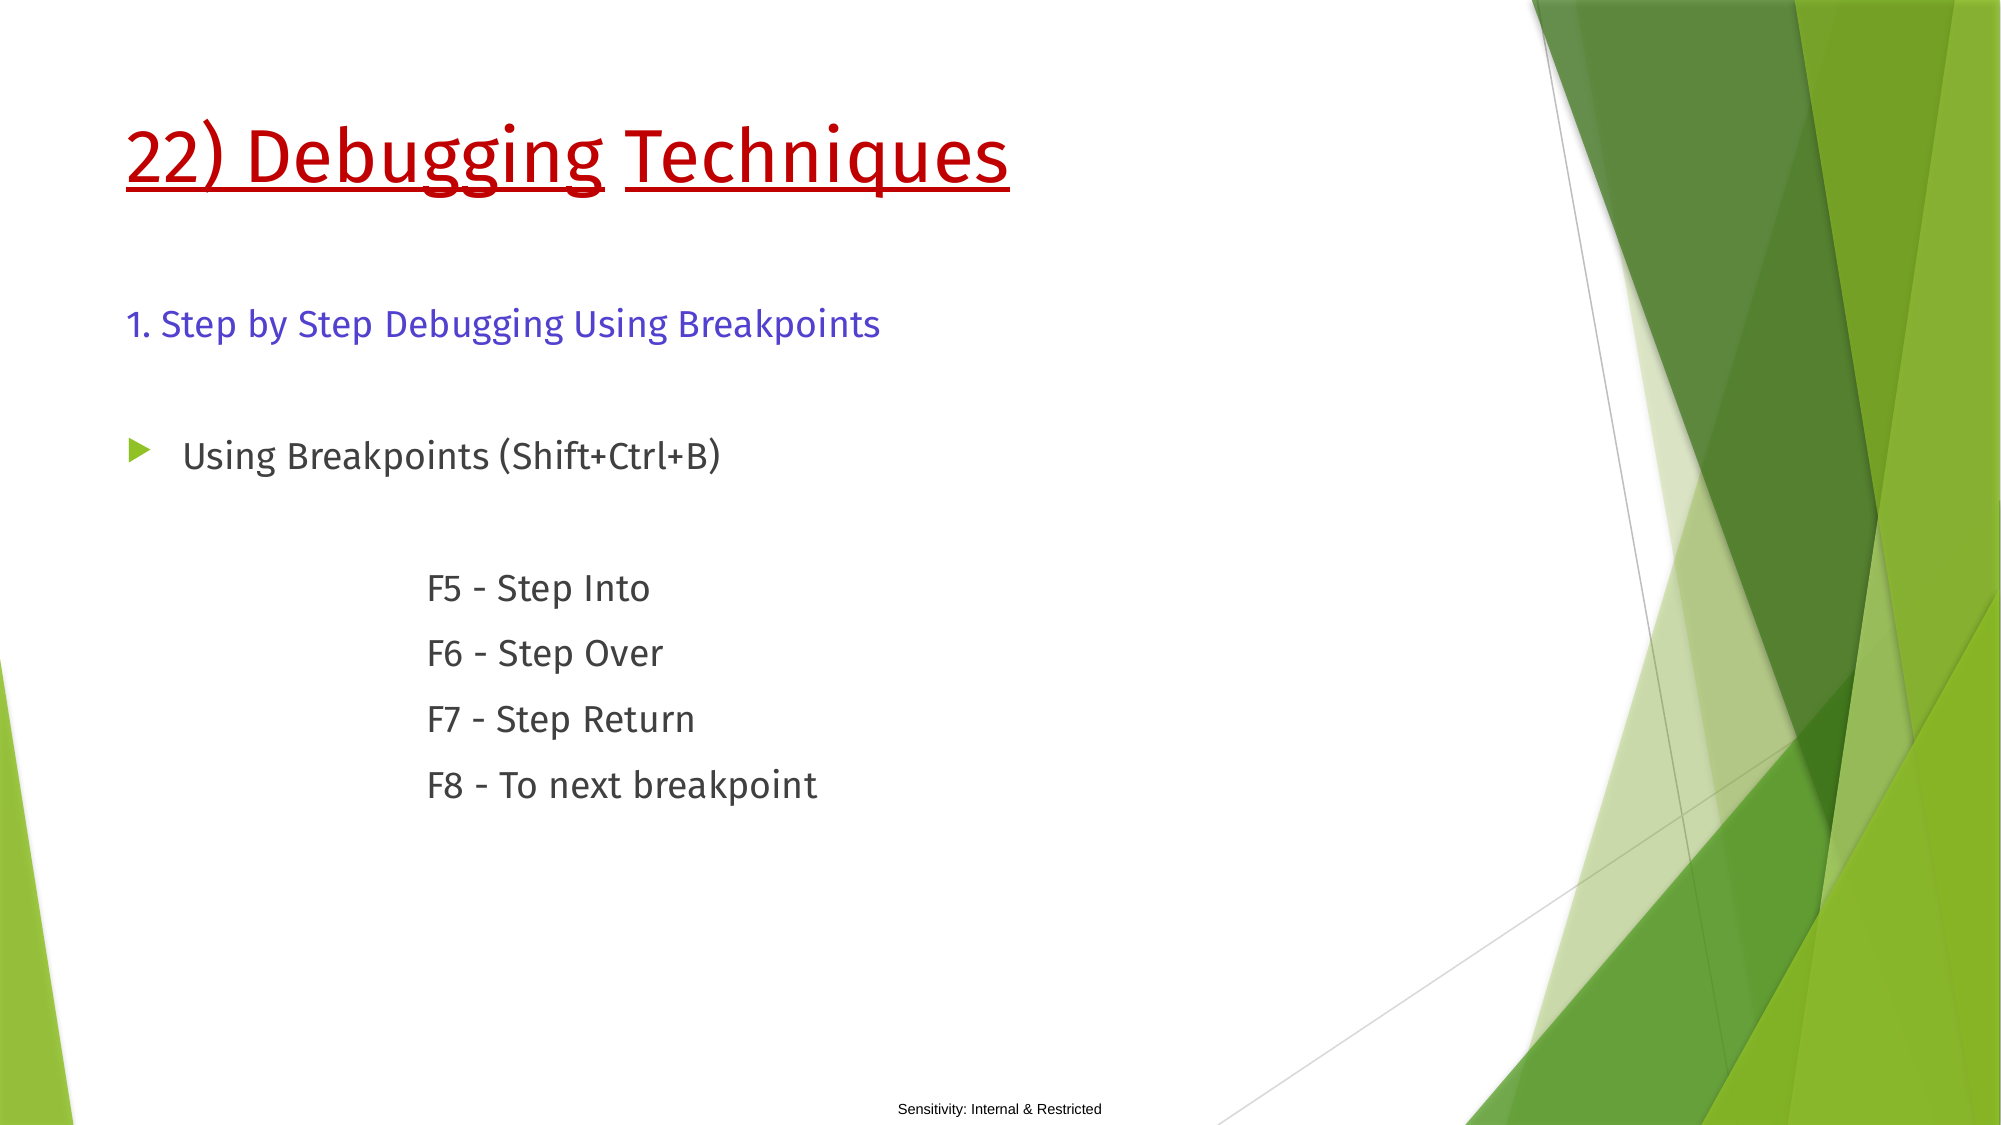

# 22) Debugging Techniques
1. Step by Step Debugging Using Breakpoints

Using Breakpoints (Shift+Ctrl+B)

		F5 - Step Into
		F6 - Step Over
		F7 - Step Return
		F8 - To next breakpoint